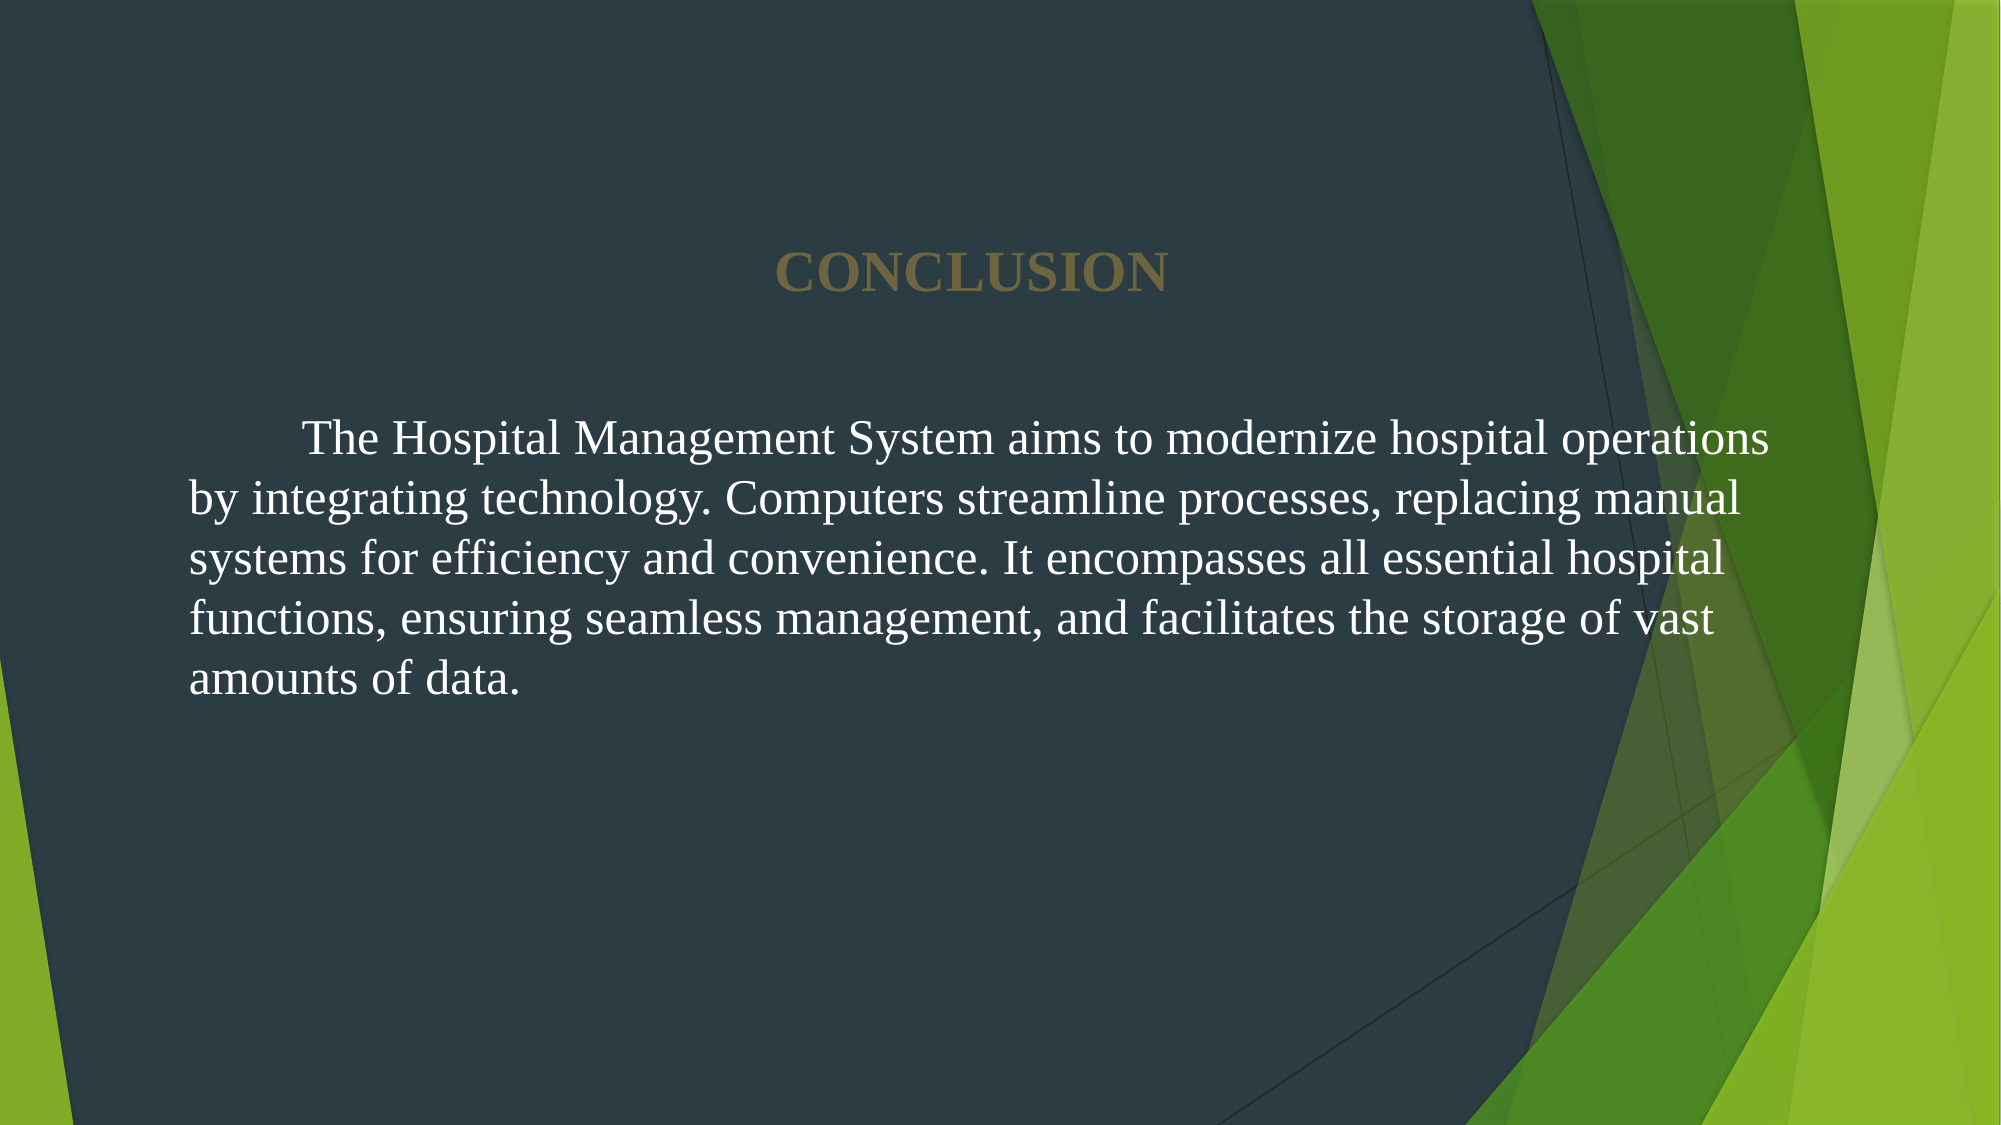

# CONCLUSION
           The Hospital Management System aims to modernize hospital operations by integrating technology. Computers streamline processes, replacing manual systems for efficiency and convenience. It encompasses all essential hospital functions, ensuring seamless management, and facilitates the storage of vast amounts of data.